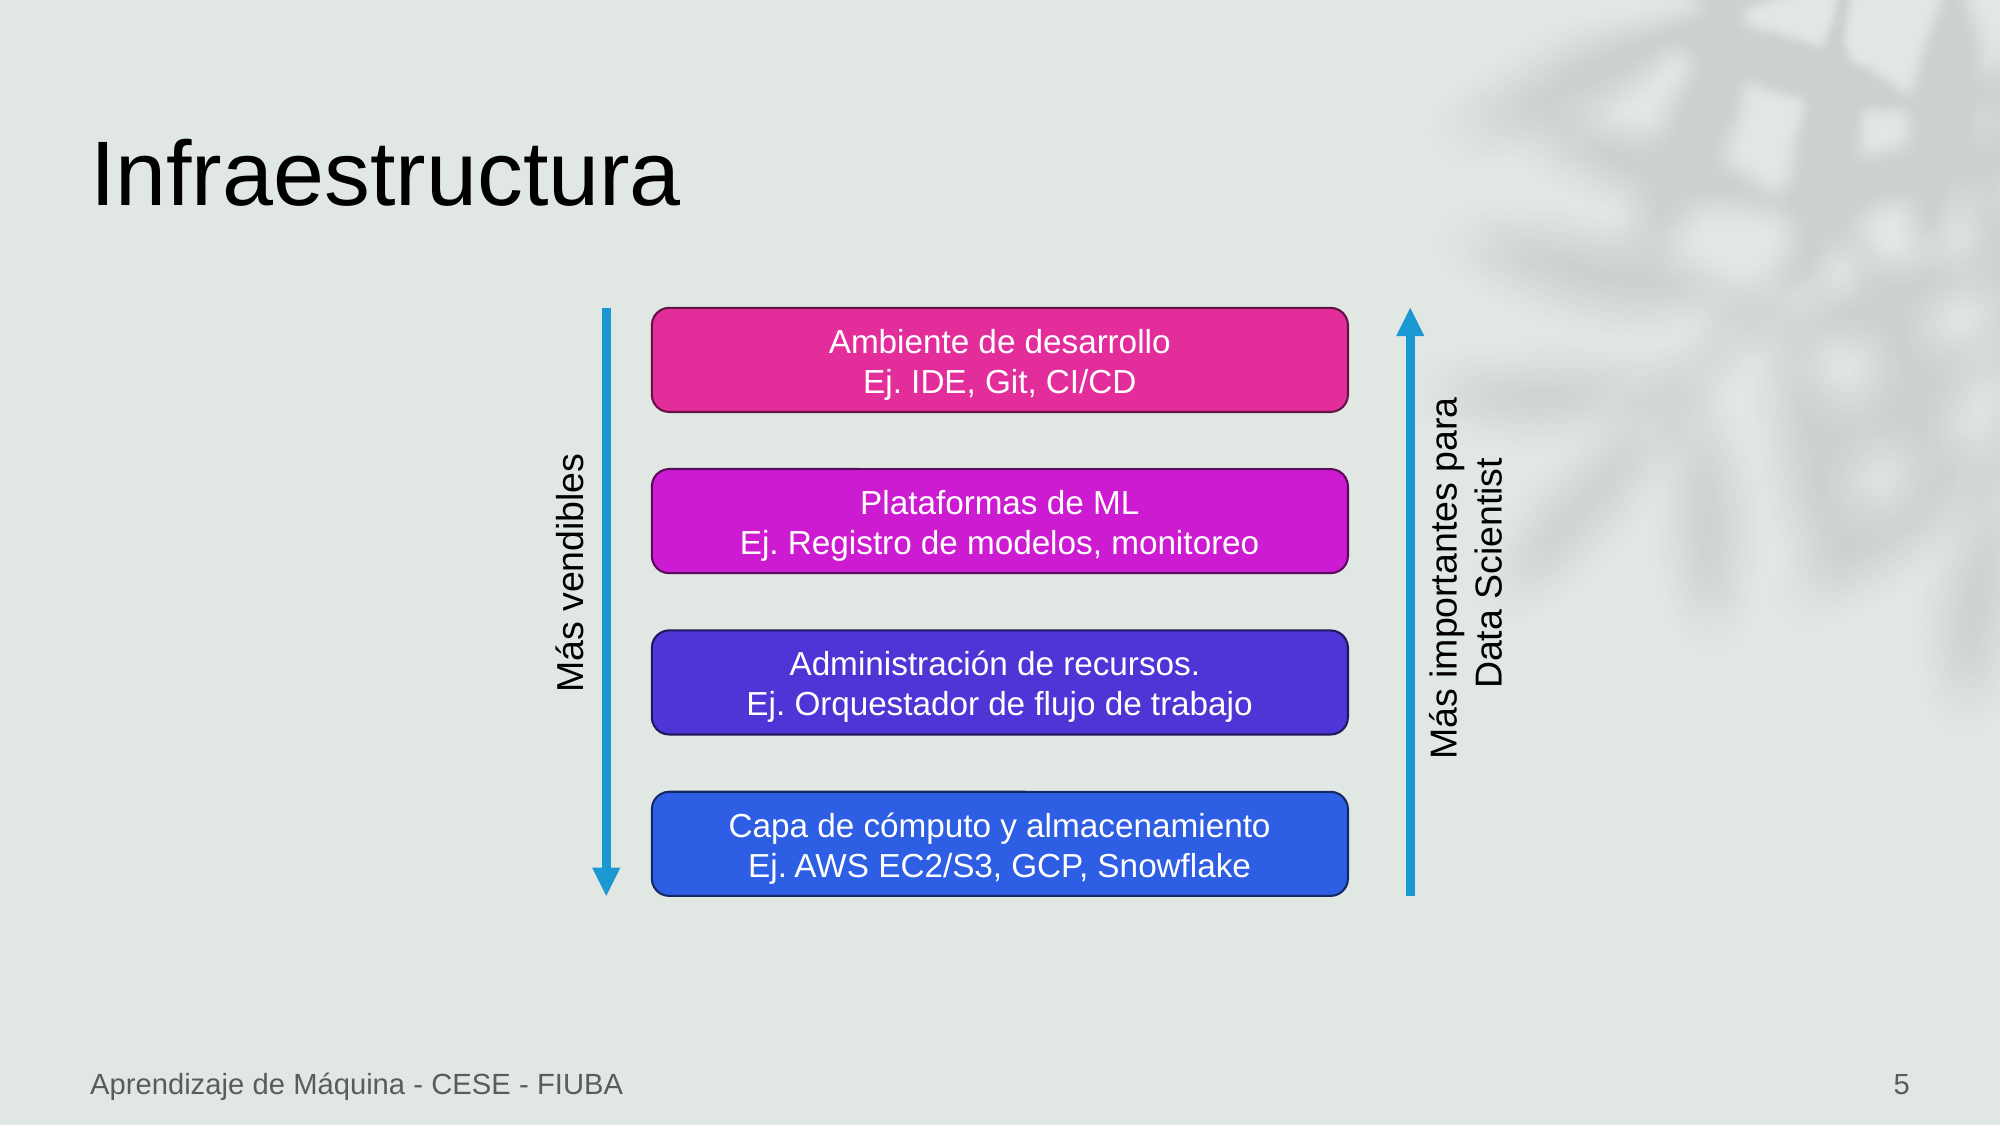

# Infraestructura
Ambiente de desarrollo
Ej. IDE, Git, CI/CD
Plataformas de ML
Ej. Registro de modelos, monitoreo
Más importantes para
Data Scientist
Más vendibles
Administración de recursos.
Ej. Orquestador de flujo de trabajo
Capa de cómputo y almacenamiento
Ej. AWS EC2/S3, GCP, Snowflake
Aprendizaje de Máquina - CESE - FIUBA
5